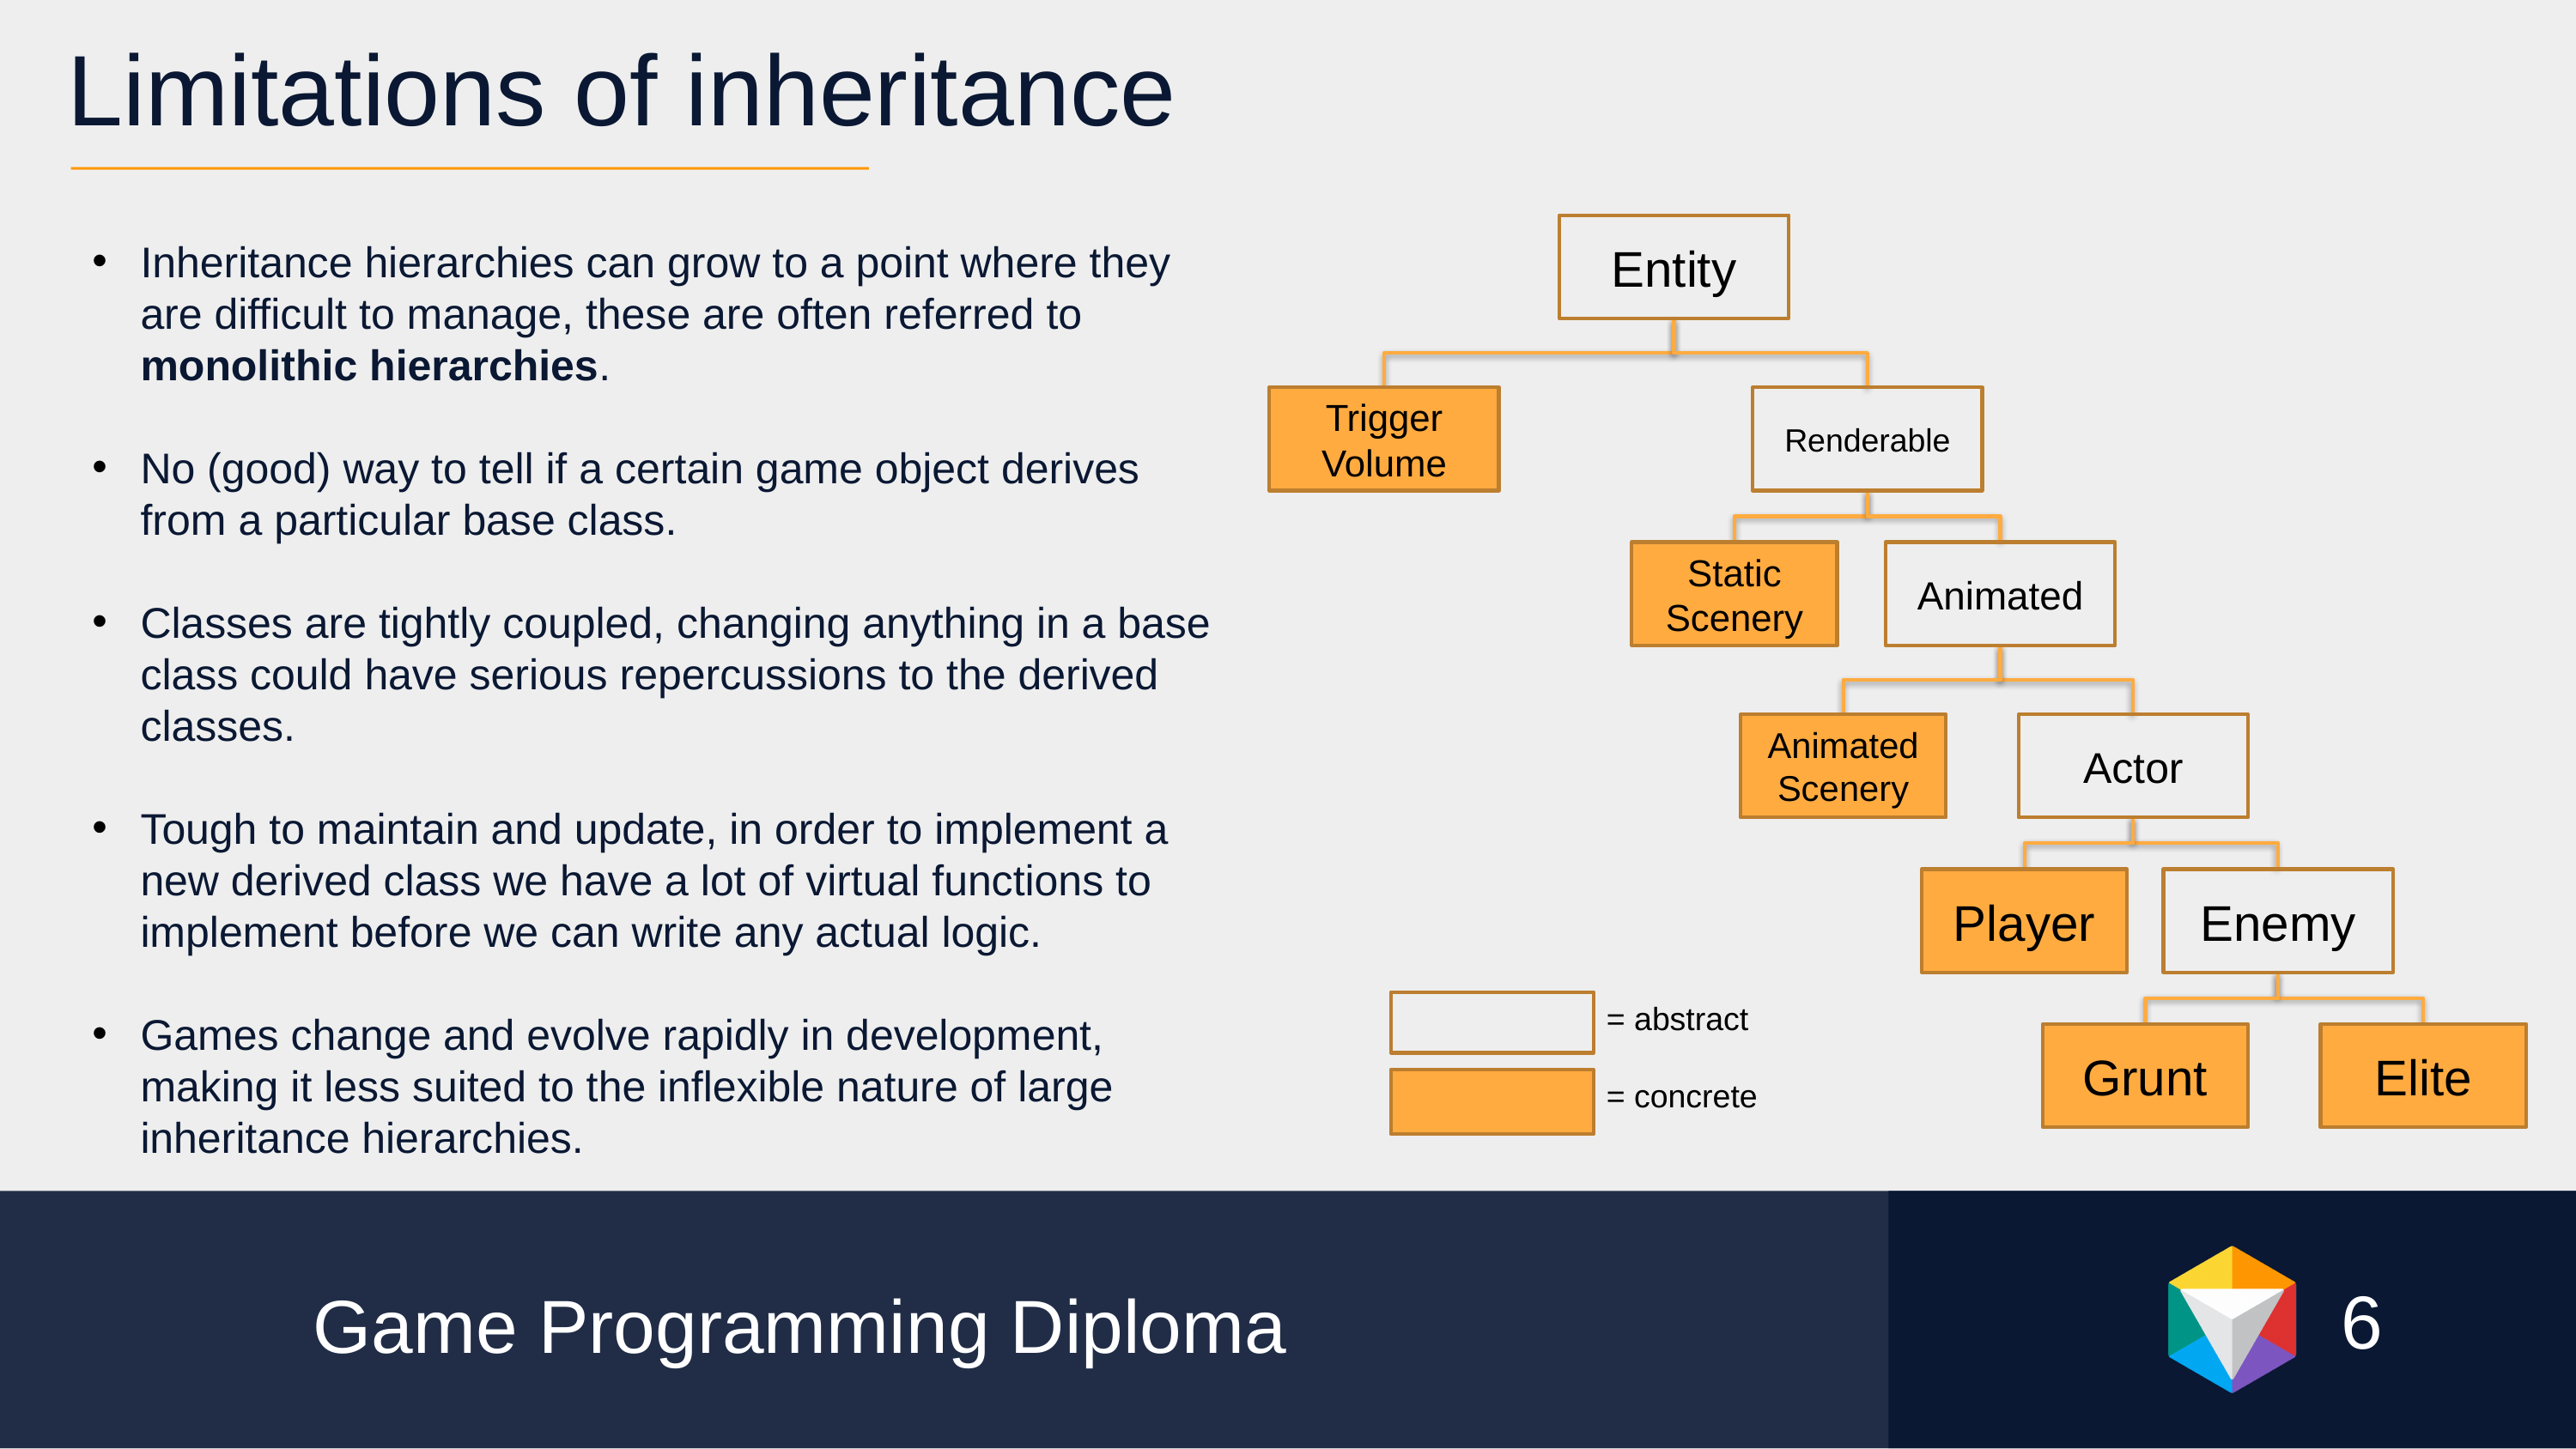

Limitations of inheritance

Entity
Trigger Volume
Renderable
Static Scenery
Animated
Animated Scenery
Actor
Player
Enemy
Grunt
Elite
Inheritance hierarchies can grow to a point where they are difficult to manage, these are often referred to monolithic hierarchies.

No (good) way to tell if a certain game object derives from a particular base class.

Classes are tightly coupled, changing anything in a base class could have serious repercussions to the derived classes.
Tough to maintain and update, in order to implement a new derived class we have a lot of virtual functions to implement before we can write any actual logic.
Games change and evolve rapidly in development, making it less suited to the inflexible nature of large inheritance hierarchies.

= abstract
= concrete

6